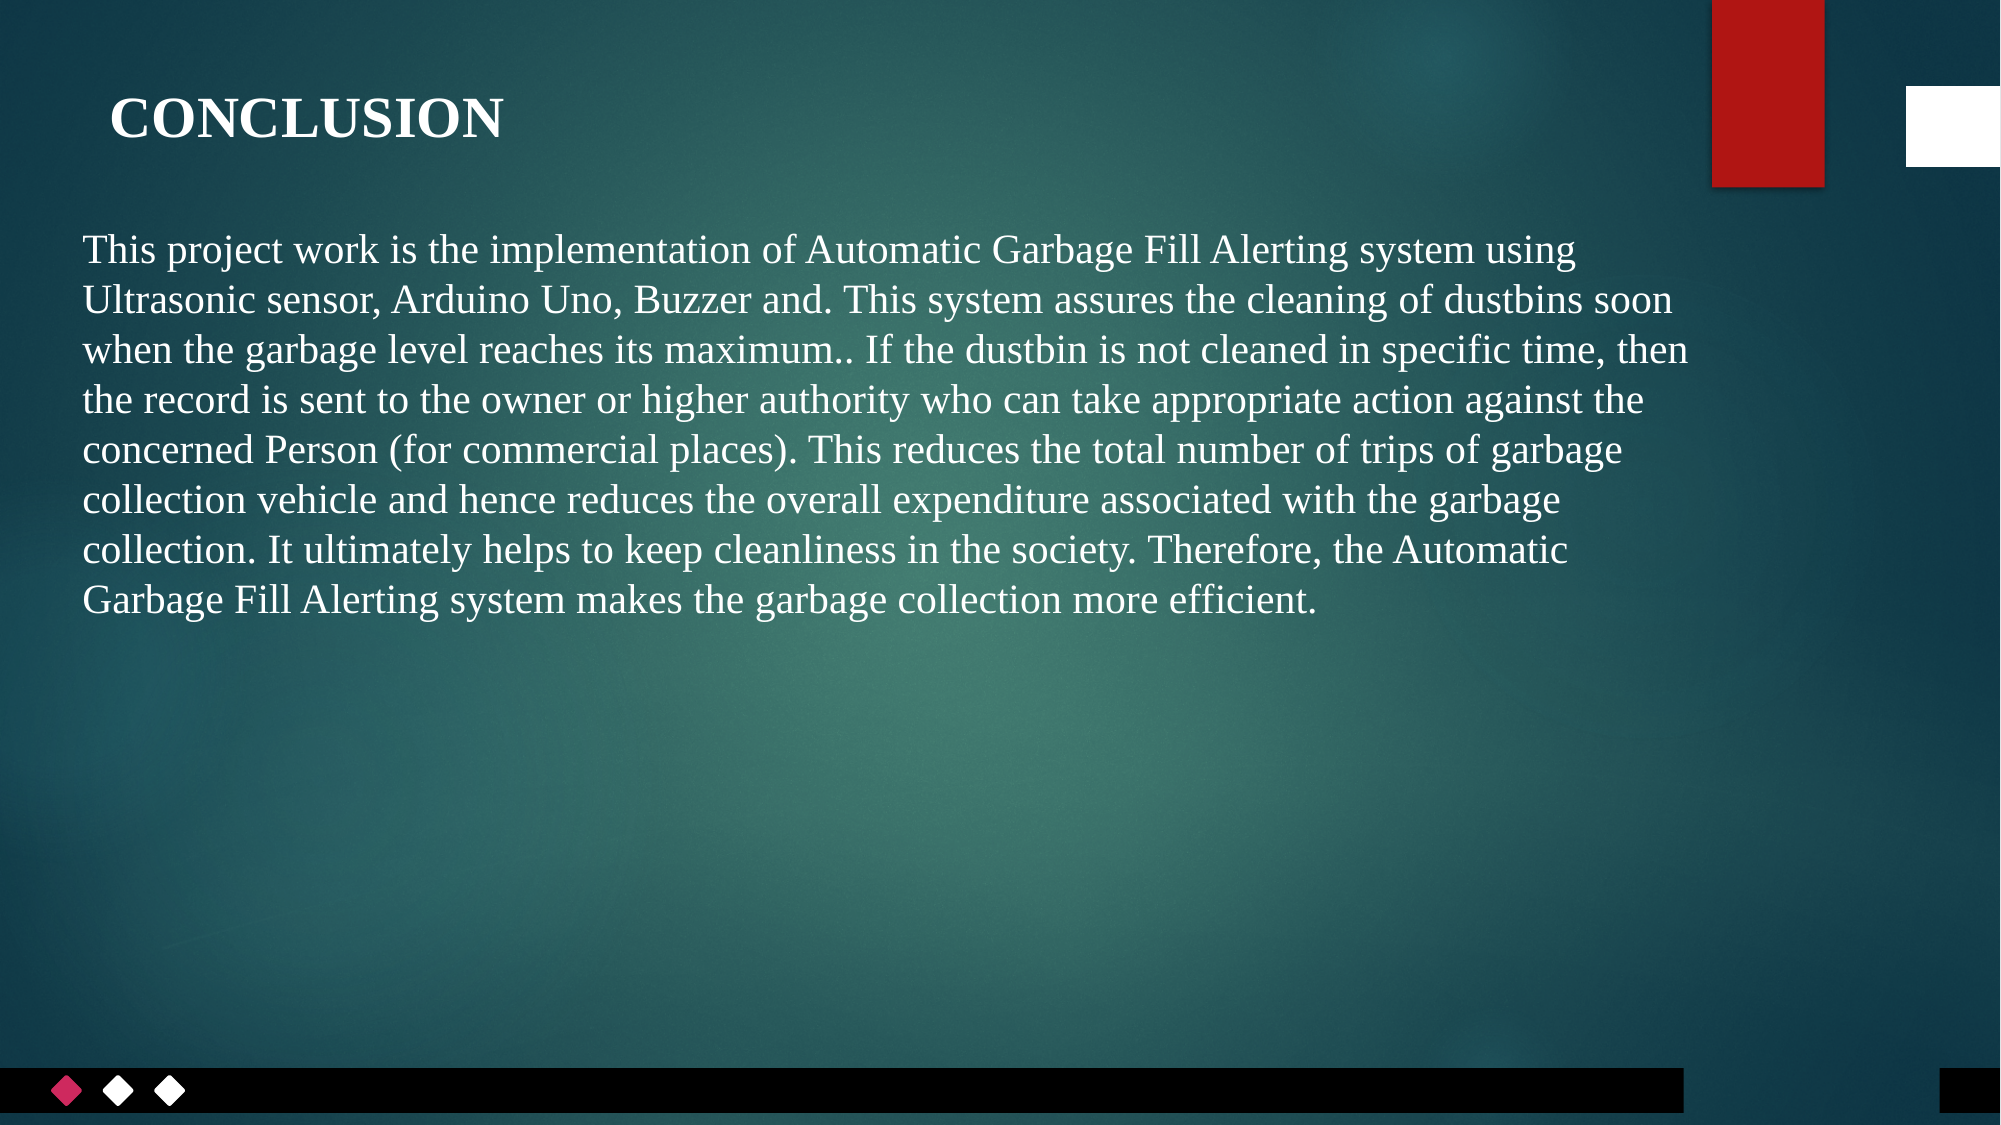

CONCLUSION

This project work is the implementation of Automatic Garbage Fill Alerting system using Ultrasonic sensor, Arduino Uno, Buzzer and. This system assures the cleaning of dustbins soon when the garbage level reaches its maximum.. If the dustbin is not cleaned in specific time, then the record is sent to the owner or higher authority who can take appropriate action against the concerned Person (for commercial places). This reduces the total number of trips of garbage collection vehicle and hence reduces the overall expenditure associated with the garbage collection. It ultimately helps to keep cleanliness in the society. Therefore, the Automatic Garbage Fill Alerting system makes the garbage collection more efficient.